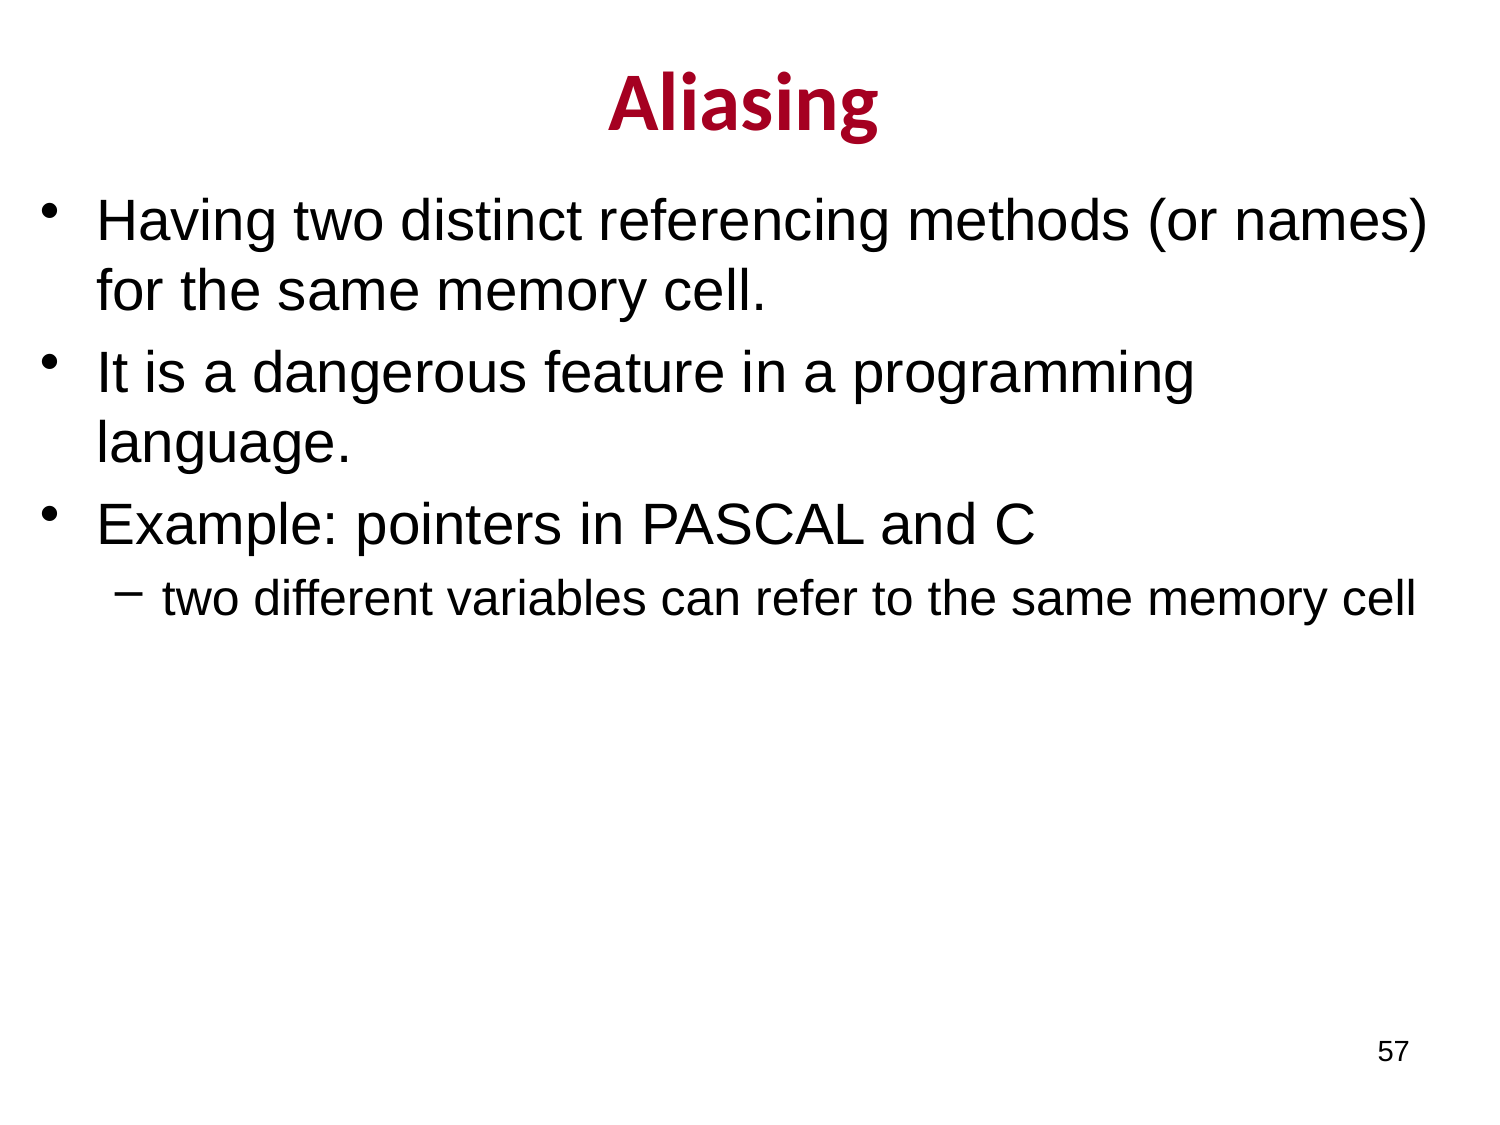

# Aliasing
Having two distinct referencing methods (or names) for the same memory cell.
It is a dangerous feature in a programming language.
Example: pointers in PASCAL and C
two different variables can refer to the same memory cell
57